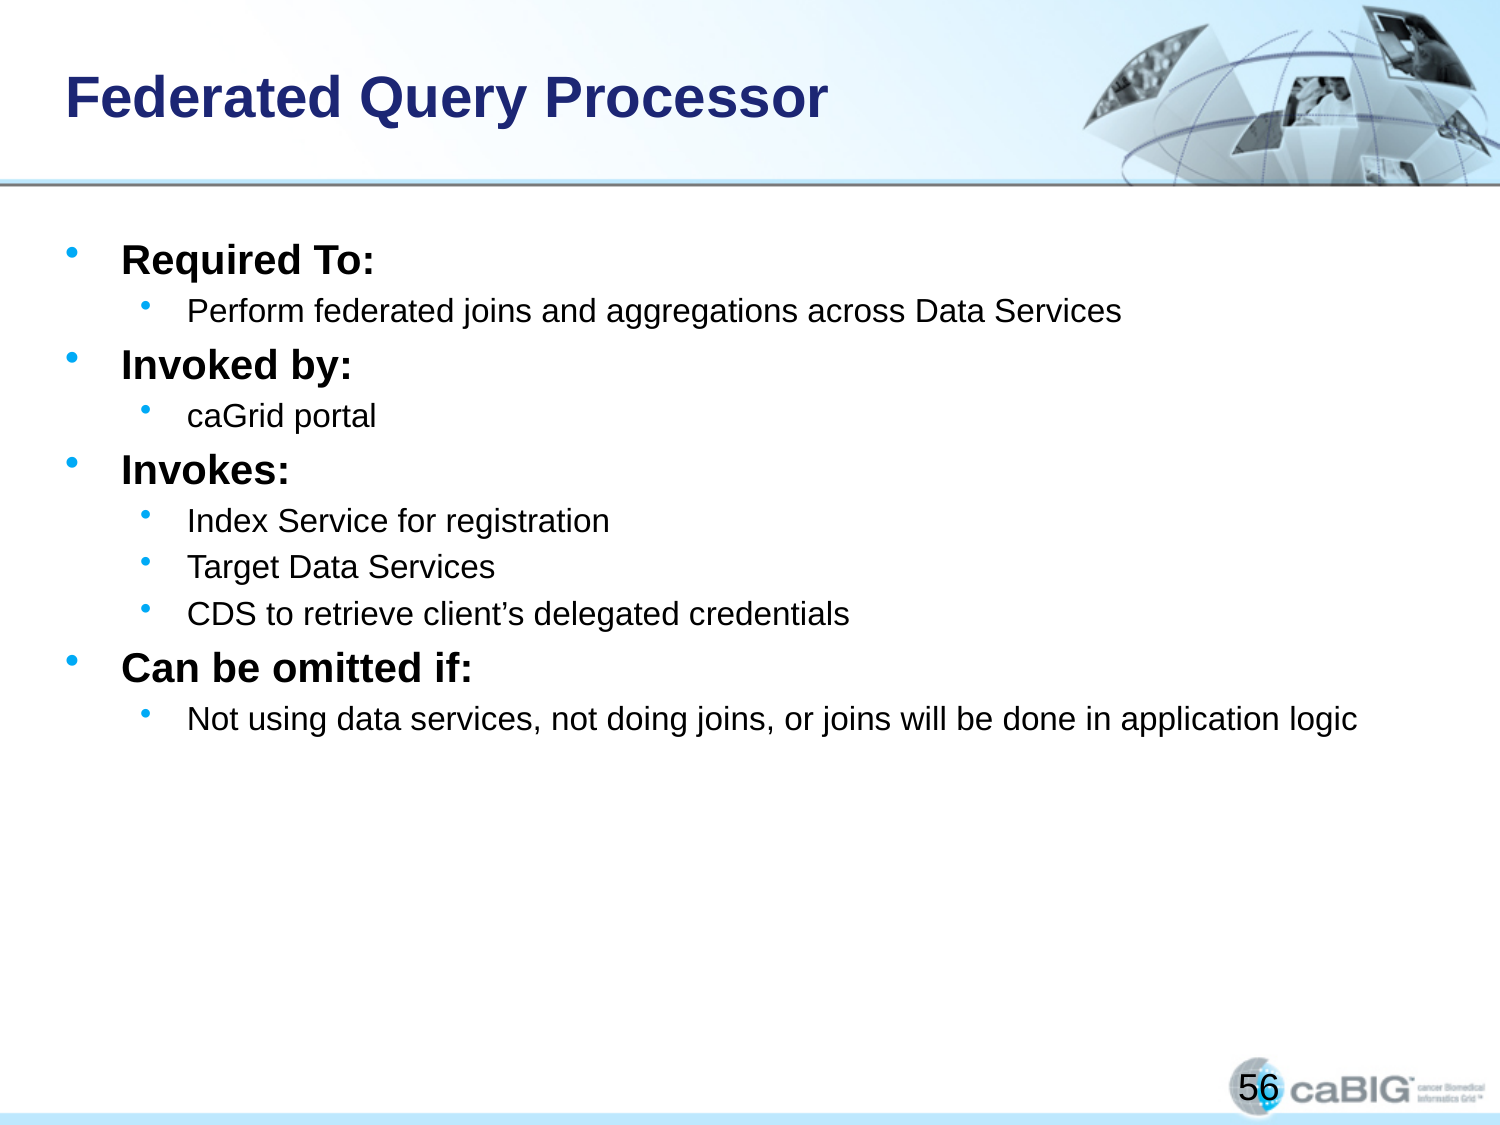

# Federated Query Processor
Required To:
Perform federated joins and aggregations across Data Services
Invoked by:
caGrid portal
Invokes:
Index Service for registration
Target Data Services
CDS to retrieve client’s delegated credentials
Can be omitted if:
Not using data services, not doing joins, or joins will be done in application logic